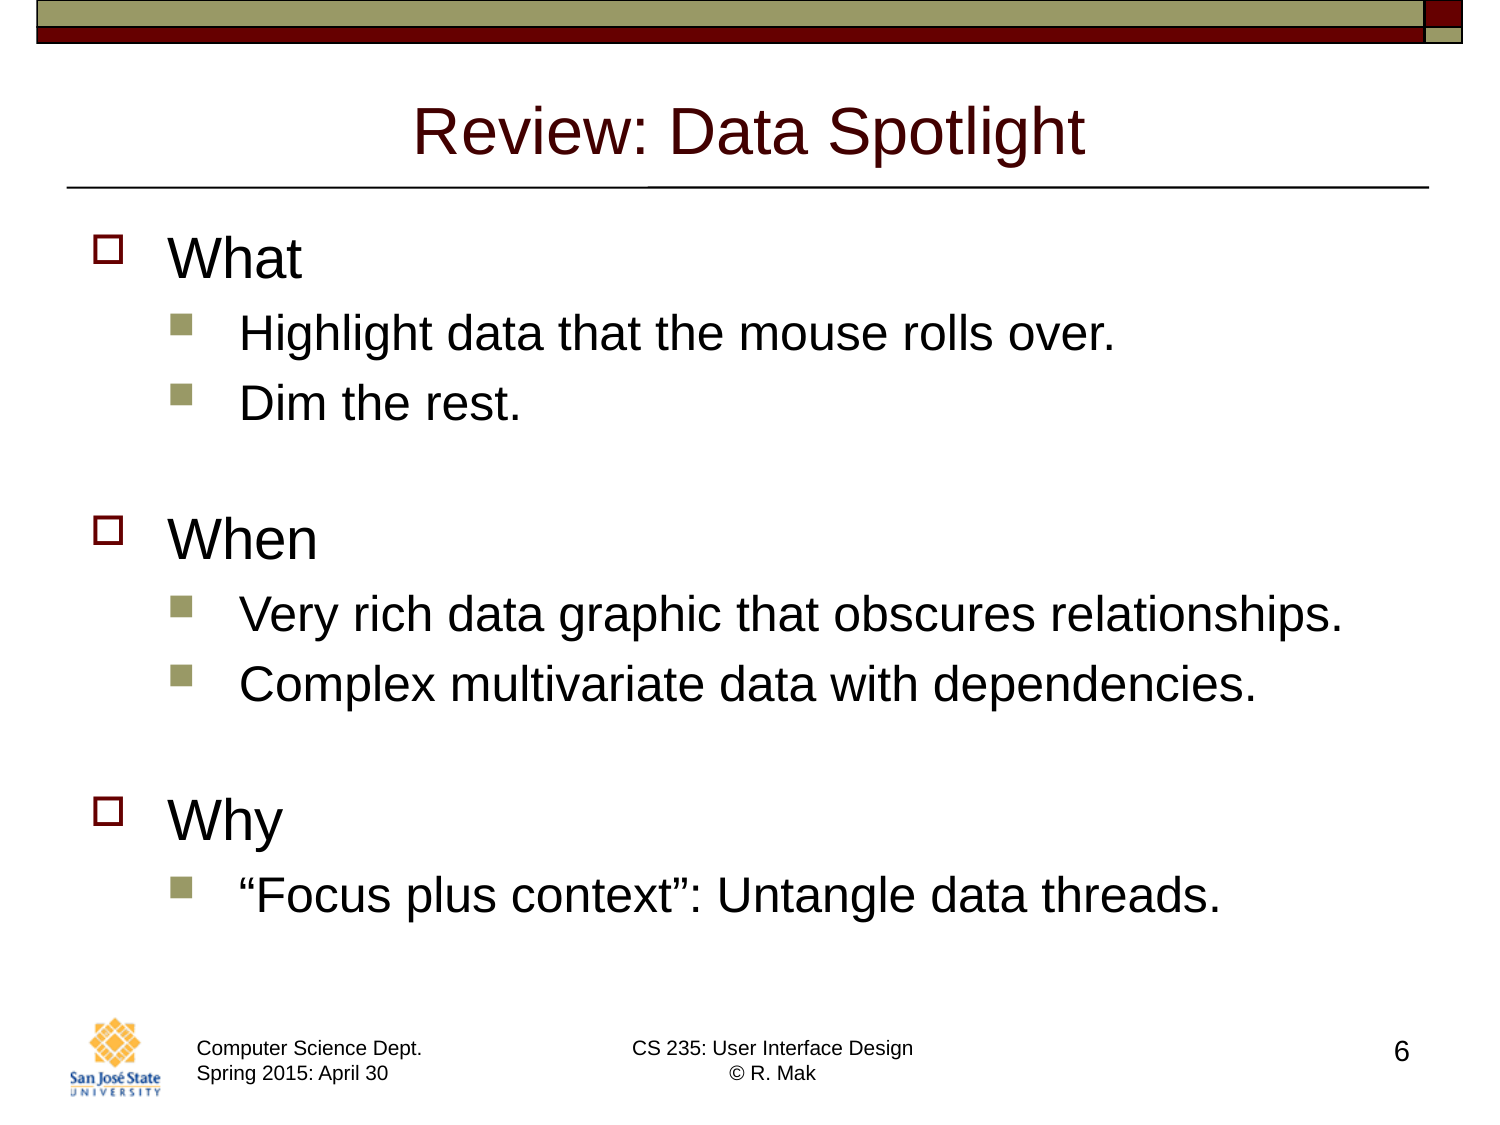

# Review: Data Spotlight
What
Highlight data that the mouse rolls over.
Dim the rest.

When
Very rich data graphic that obscures relationships.
Complex multivariate data with dependencies.

Why
“Focus plus context”: Untangle data threads.
6